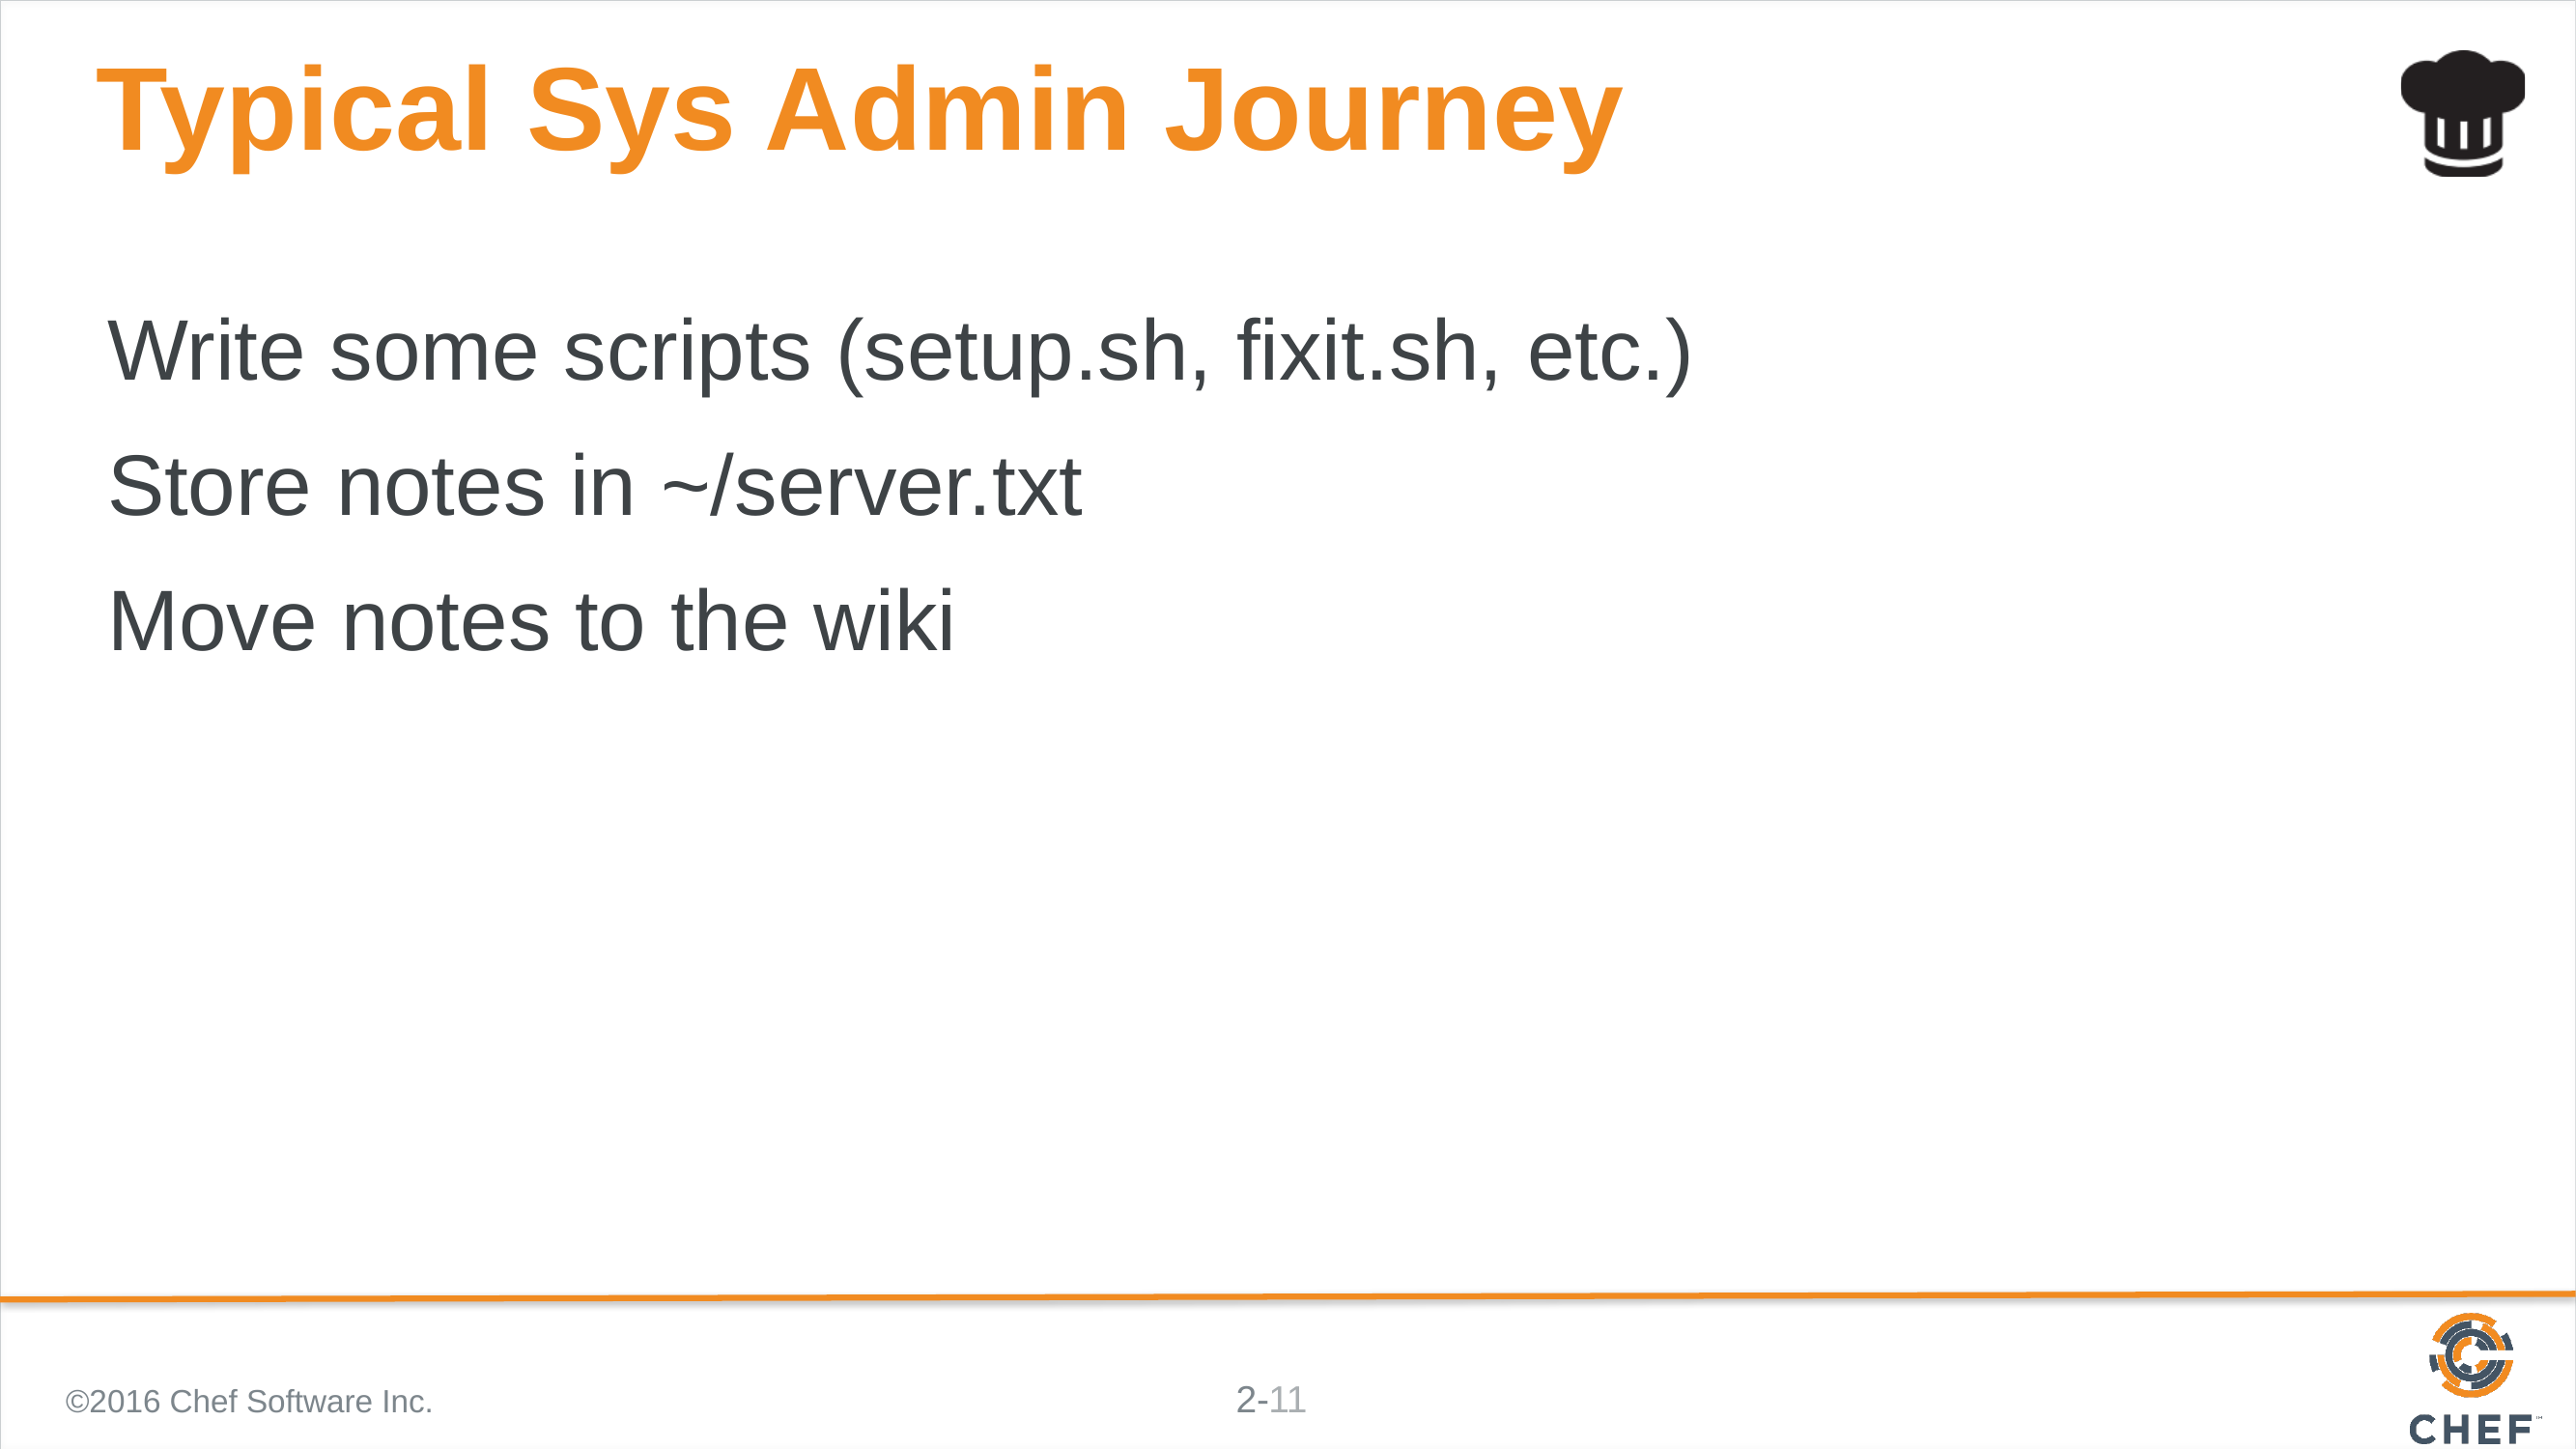

# Typical Sys Admin Journey
Write some scripts (setup.sh, fixit.sh, etc.)
Store notes in ~/server.txt
Move notes to the wiki
©2016 Chef Software Inc.
11